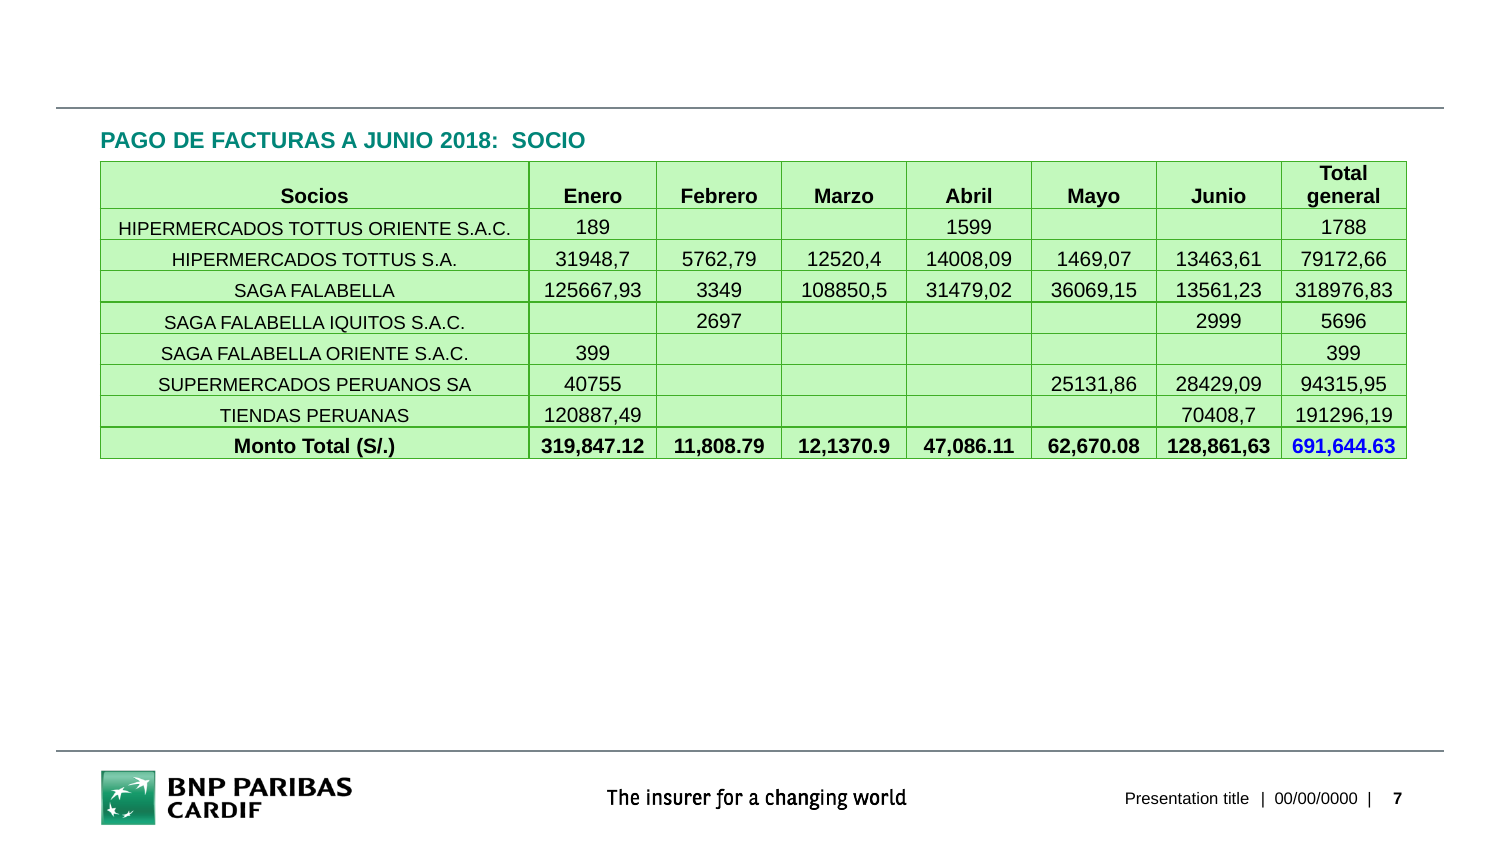

#
PAGO DE FACTURAS A JUNIO 2018:  SOCIO
| Socios | Enero | Febrero | Marzo | Abril | Mayo | Junio | Total general |
| --- | --- | --- | --- | --- | --- | --- | --- |
| HIPERMERCADOS TOTTUS ORIENTE S.A.C. | 189 |  |  | 1599 |  |  | 1788 |
| HIPERMERCADOS TOTTUS S.A. | 31948,7 | 5762,79 | 12520,4 | 14008,09 | 1469,07 | 13463,61 | 79172,66 |
| SAGA FALABELLA | 125667,93 | 3349 | 108850,5 | 31479,02 | 36069,15 | 13561,23 | 318976,83 |
| SAGA FALABELLA IQUITOS S.A.C. |  | 2697 |  |  |  | 2999 | 5696 |
| SAGA FALABELLA ORIENTE S.A.C. | 399 |  |  |  |  |  | 399 |
| SUPERMERCADOS PERUANOS SA | 40755 |  |  |  | 25131,86 | 28429,09 | 94315,95 |
| TIENDAS PERUANAS | 120887,49 |  |  |  |  | 70408,7 | 191296,19 |
| Monto Total (S/.) | 319,847.12 | 11,808.79 | 12,1370.9 | 47,086.11 | 62,670.08 | 128,861,63 | 691,644.63 |
Presentation title
|  00/00/0000  |
7